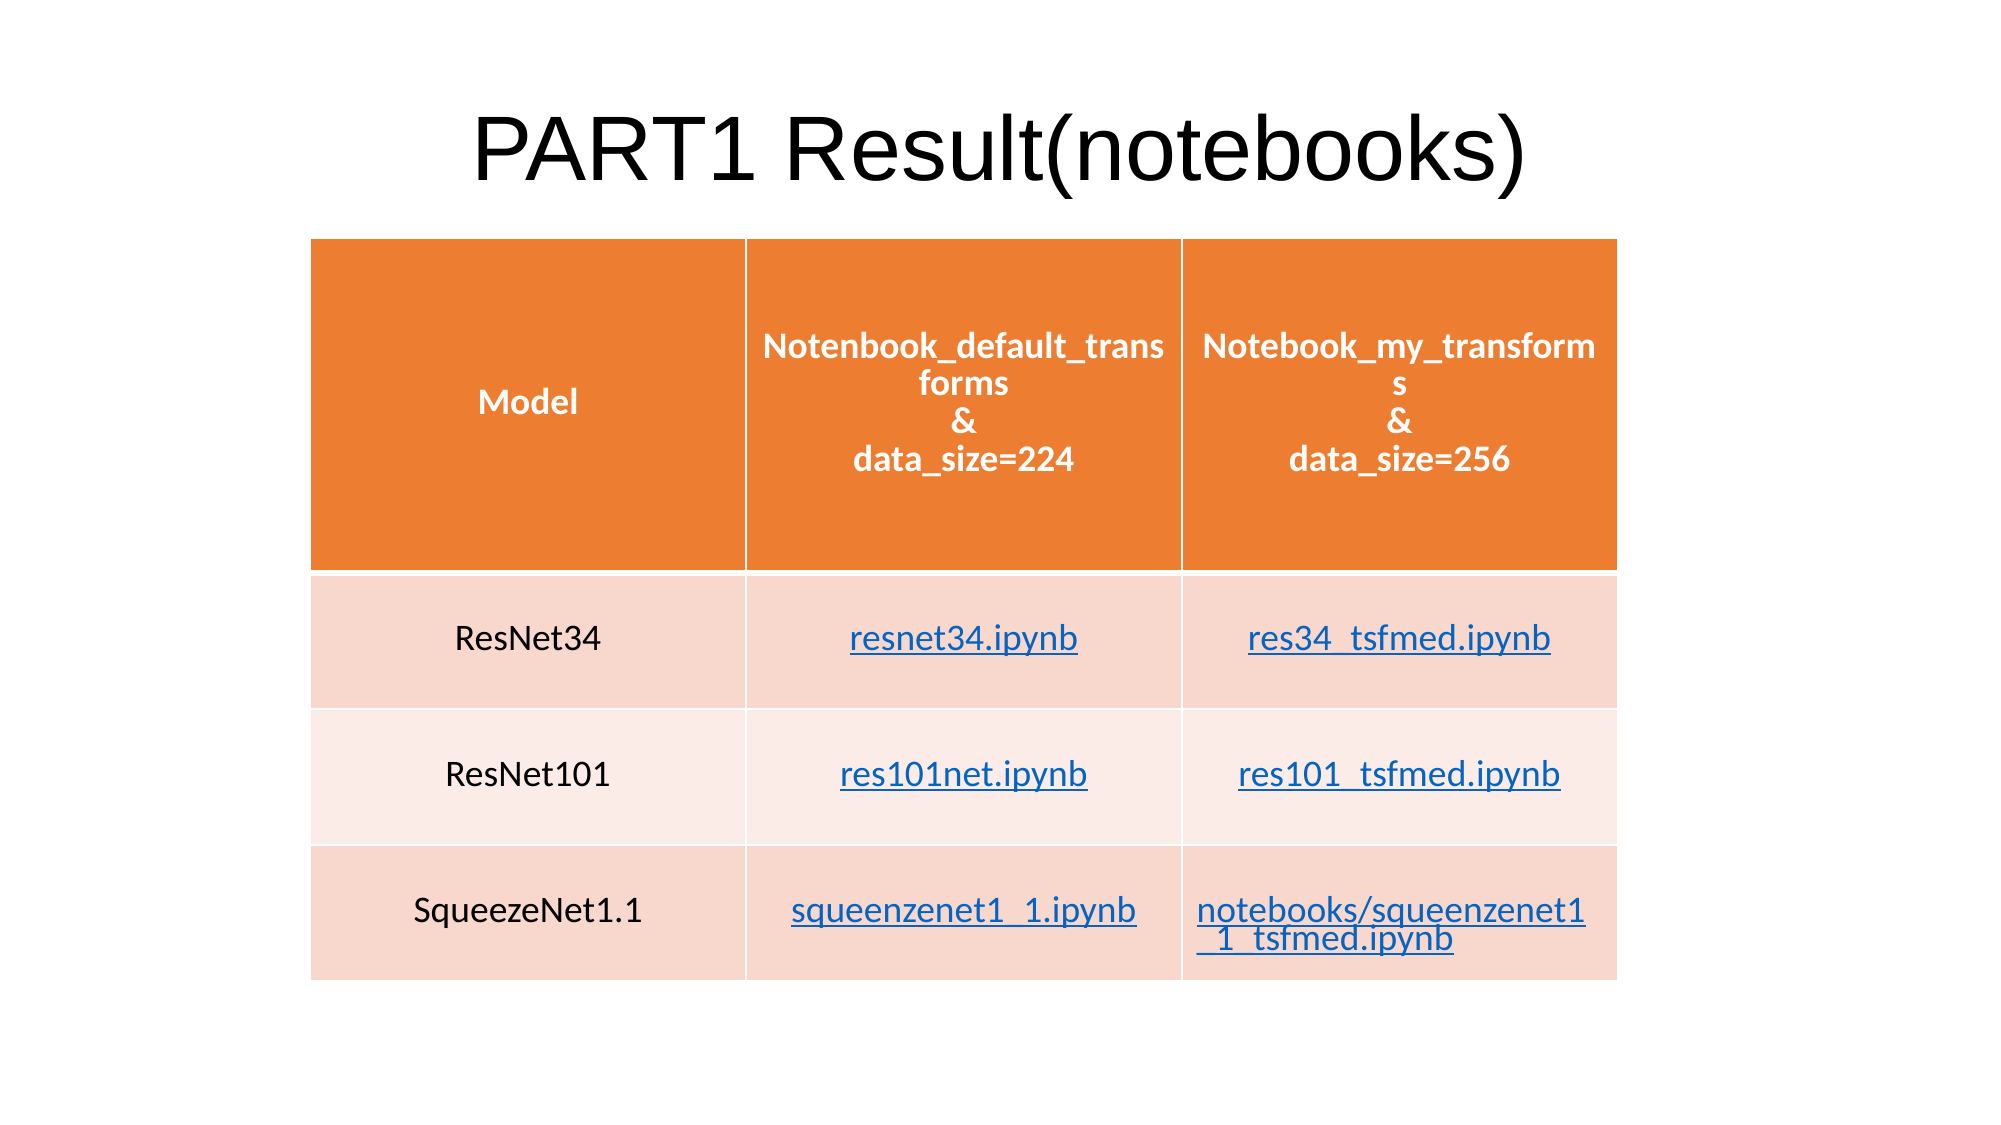

PART1 Result(notebooks)
| Model | Notenbook\_default\_transforms & data\_size=224 | Notebook\_my\_transforms & data\_size=256 |
| --- | --- | --- |
| ResNet34 | resnet34.ipynb | res34\_tsfmed.ipynb |
| ResNet101 | res101net.ipynb | res101\_tsfmed.ipynb |
| SqueezeNet1.1 | squeenzenet1\_1.ipynb | notebooks/squeenzenet1\_1\_tsfmed.ipynb |
.